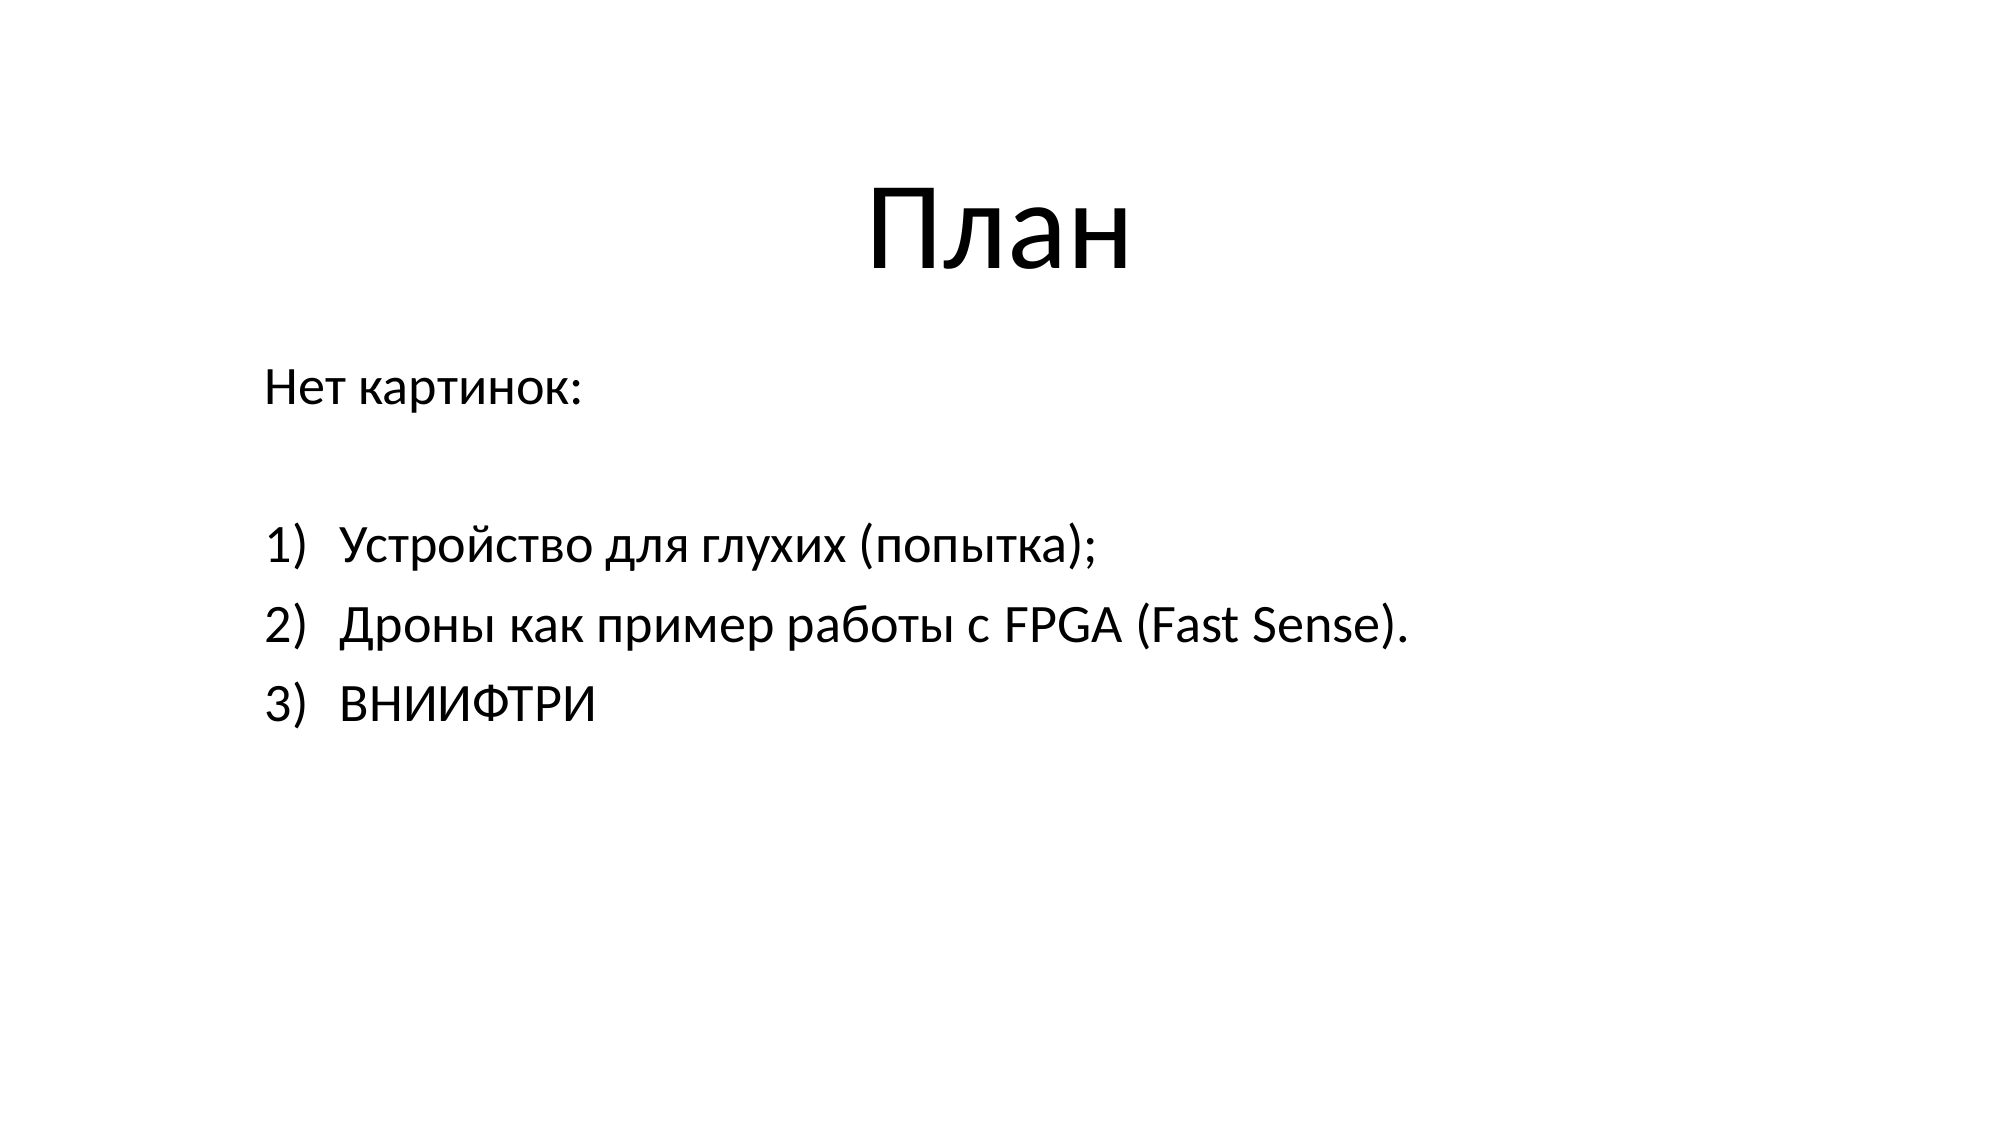

# План
Нет картинок:

Устройство для глухих (попытка);
Дроны как пример работы с FPGA (Fast Sense).
ВНИИФТРИ